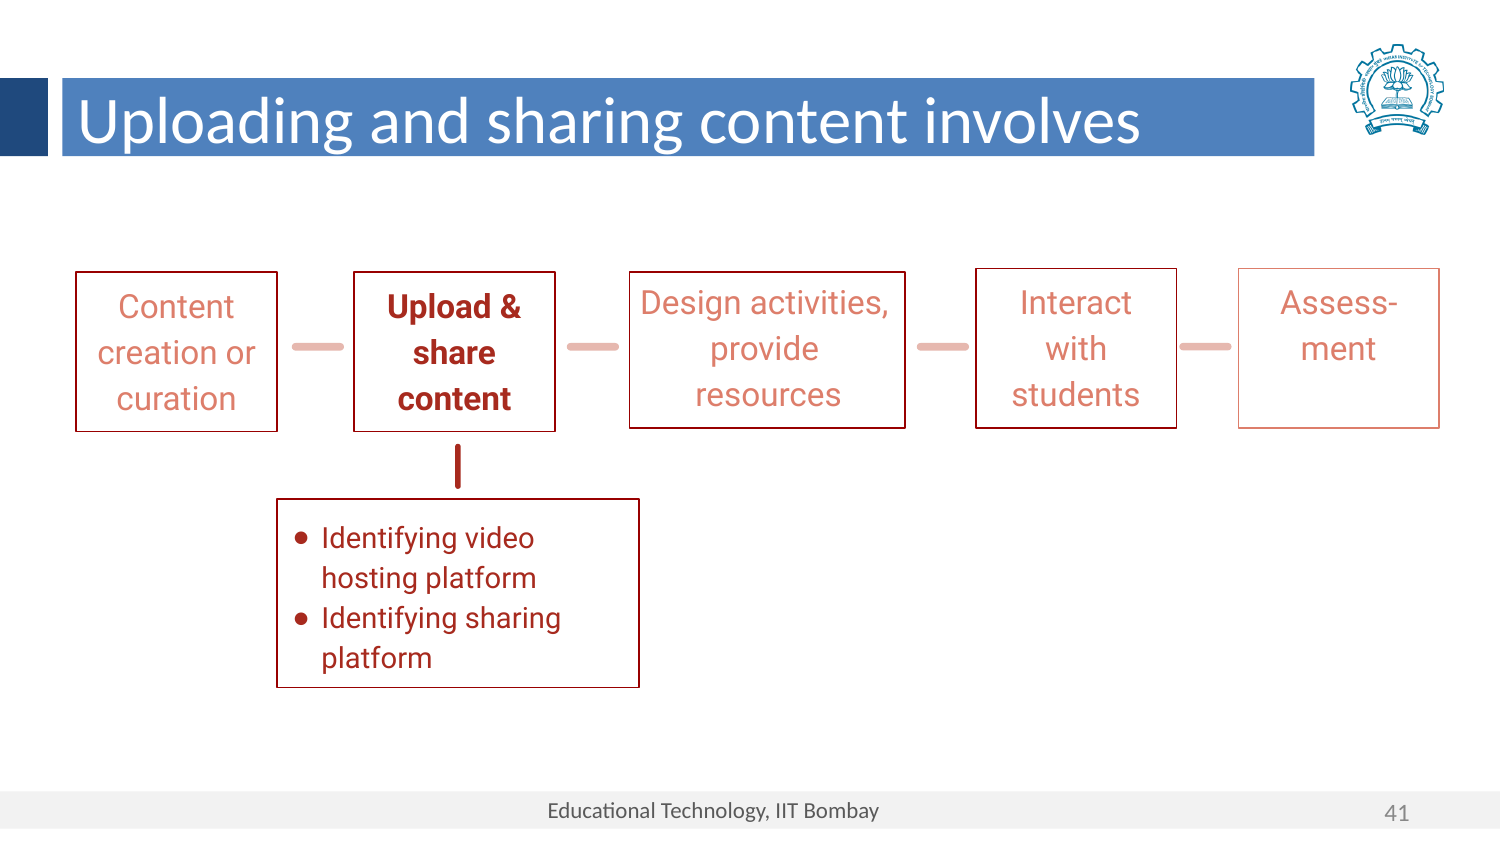

Uploading and sharing content involves
Interact with students
Assess- ment

Content creation or curation
Upload & share content
Design activities,  provide
resources

Identifying video hosting platform
Identifying sharing platform
41